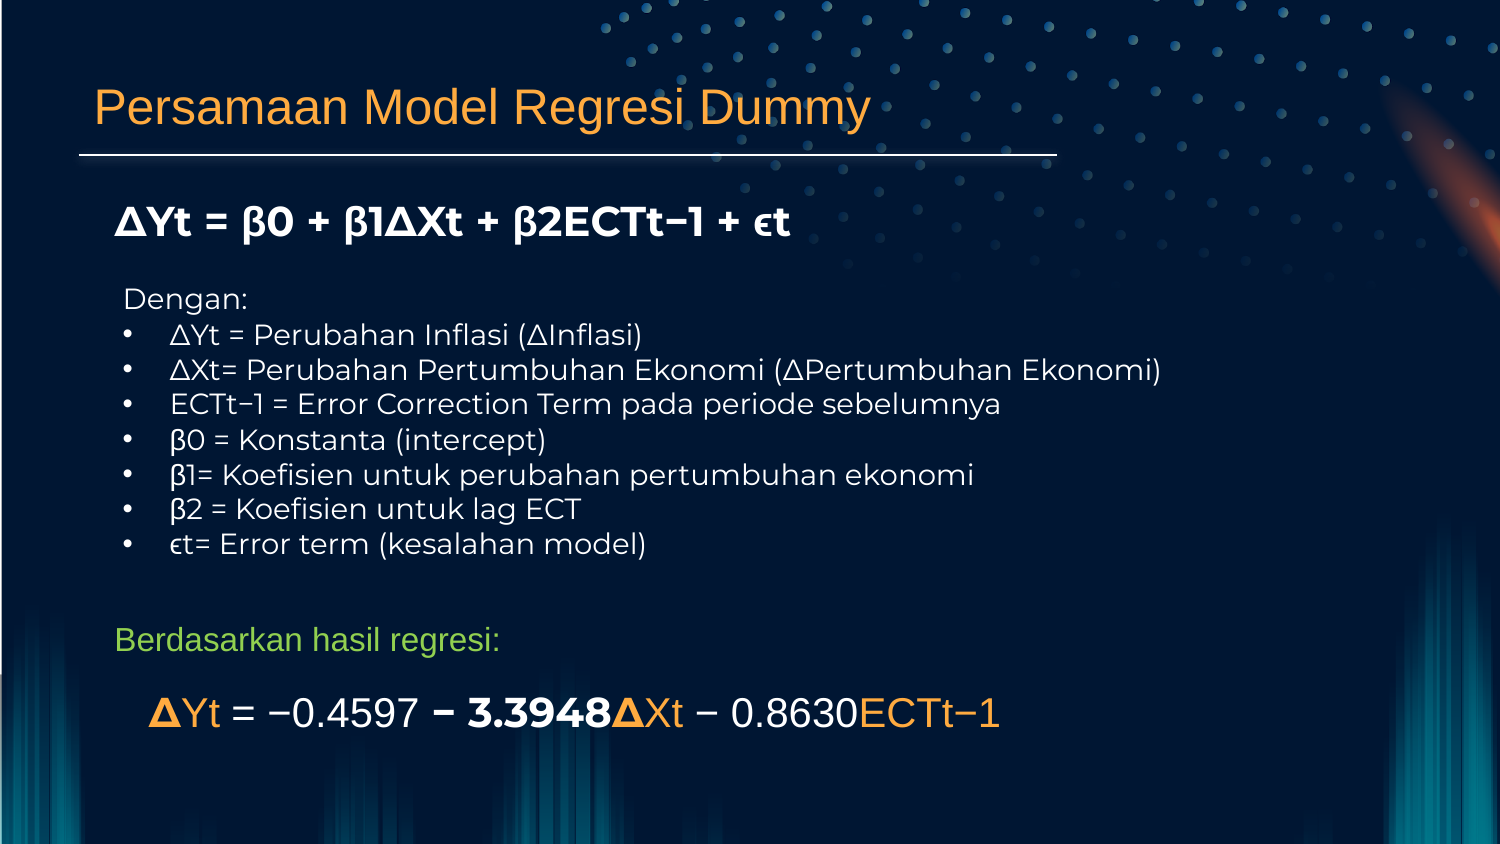

Persamaan Model Regresi Dummy
ΔYt​ = β0​ + β1​ΔXt​ + β2​ECTt−1​ + ϵt​
Dengan:
ΔYt​ = Perubahan Inflasi (ΔInflasi)
ΔXt= Perubahan Pertumbuhan Ekonomi (ΔPertumbuhan Ekonomi)
ECTt−1​ = Error Correction Term pada periode sebelumnya
β0​ = Konstanta (intercept)
β1= Koefisien untuk perubahan pertumbuhan ekonomi
β2​ = Koefisien untuk lag ECT
ϵt= Error term (kesalahan model)

Berdasarkan hasil regresi:
ΔYt​ = −0.4597 − 3.3948ΔXt​ − 0.8630ECTt−1​​